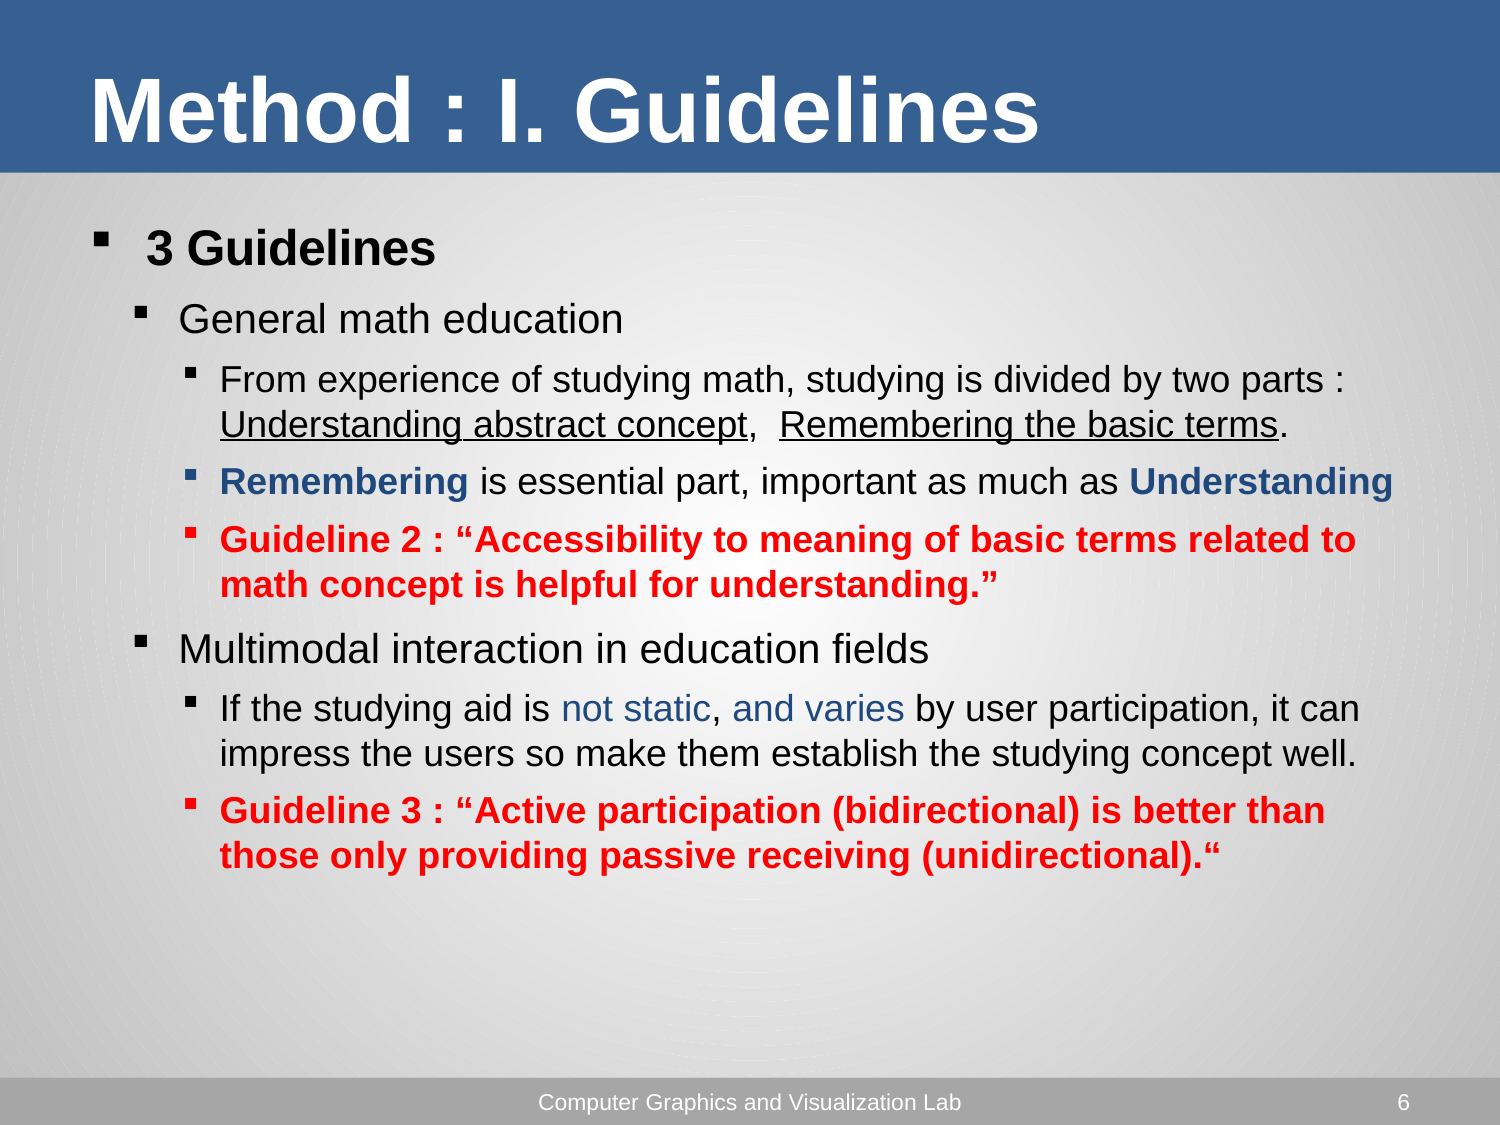

# Method : I. Guidelines
3 Guidelines
General math education
From experience of studying math, studying is divided by two parts : Understanding abstract concept,  Remembering the basic terms.
Remembering is essential part, important as much as Understanding
Guideline 2 : “Accessibility to meaning of basic terms related to math concept is helpful for understanding.”
Multimodal interaction in education fields
If the studying aid is not static, and varies by user participation, it can impress the users so make them establish the studying concept well.
Guideline 3 : “Active participation (bidirectional) is better than those only providing passive receiving (unidirectional).“

Computer Graphics and Visualization Lab
6